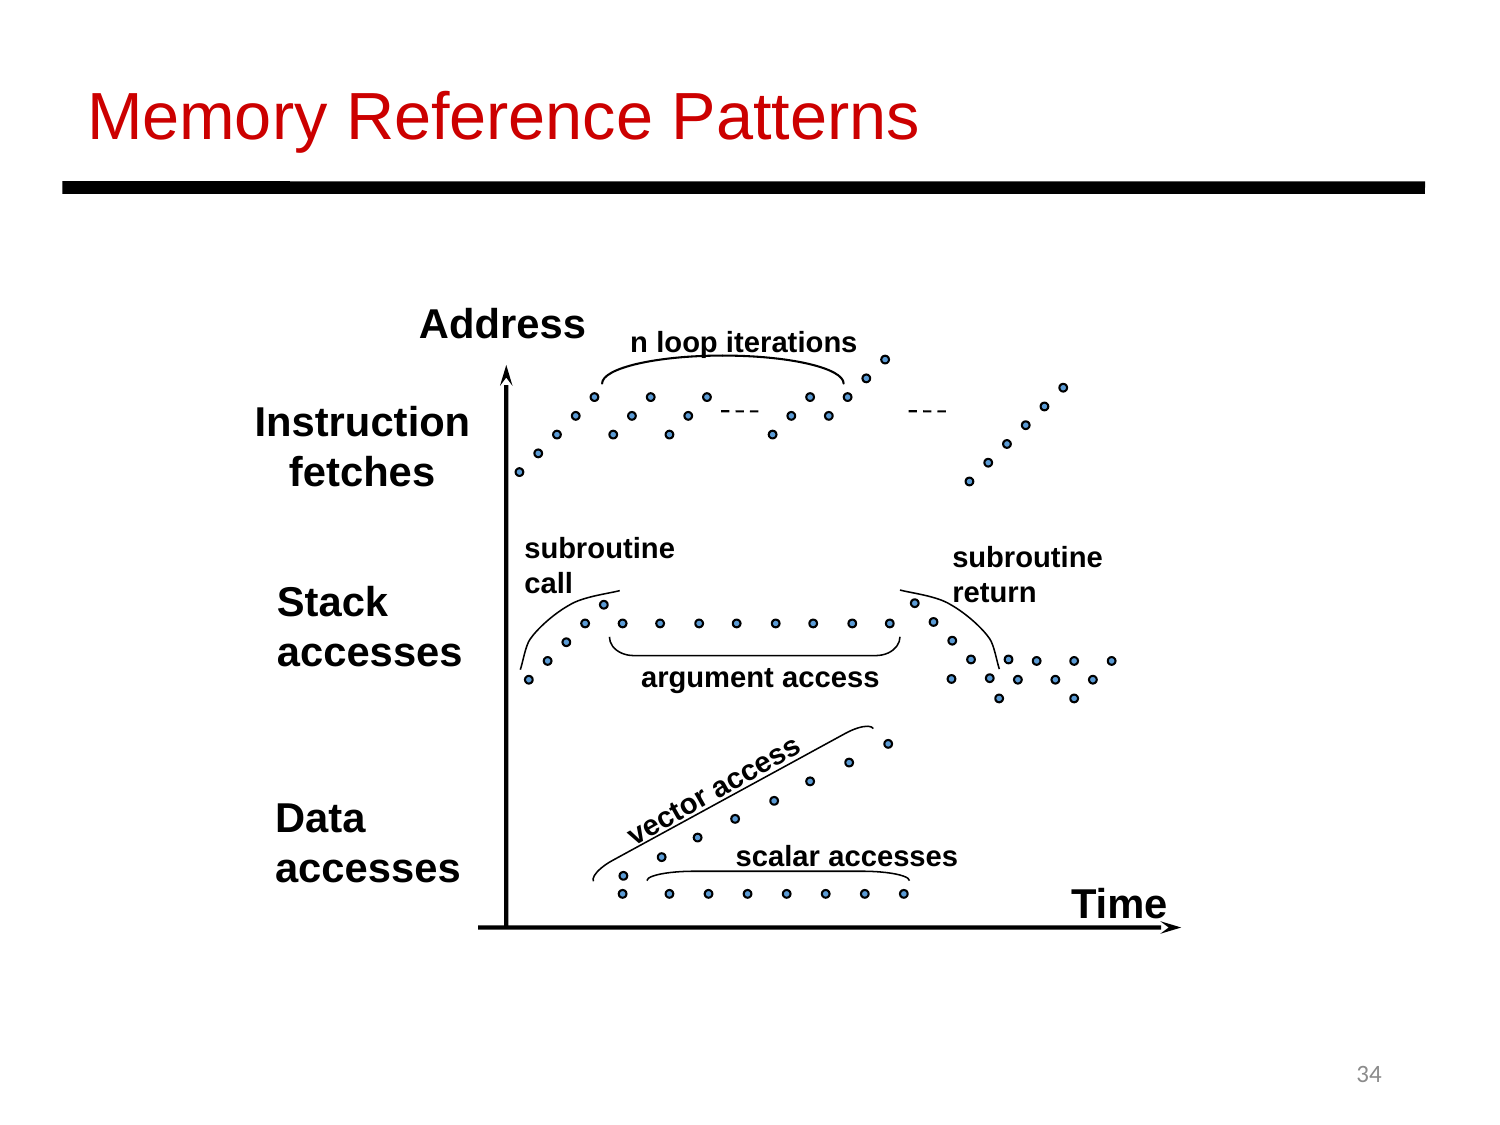

Memory Reference Patterns

Address
n loop iterations

Instruction
   fetches
subroutine call

subroutine return

Stack
accesses

argument access

vector access
Data
accesses

scalar accesses
Time

34